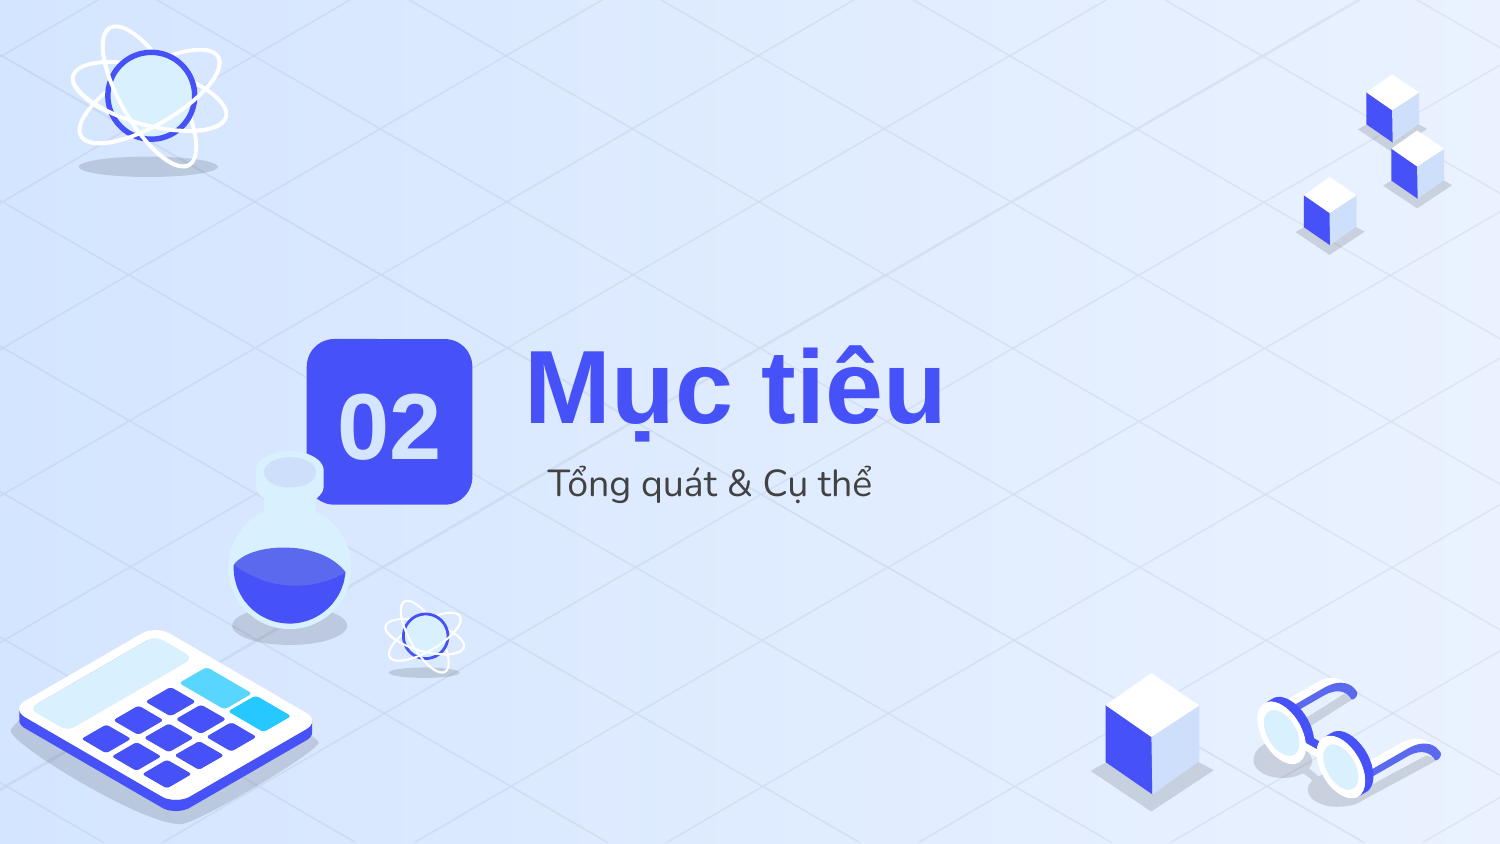

# Mục tiêu

02
Tổng quát & Cụ thể